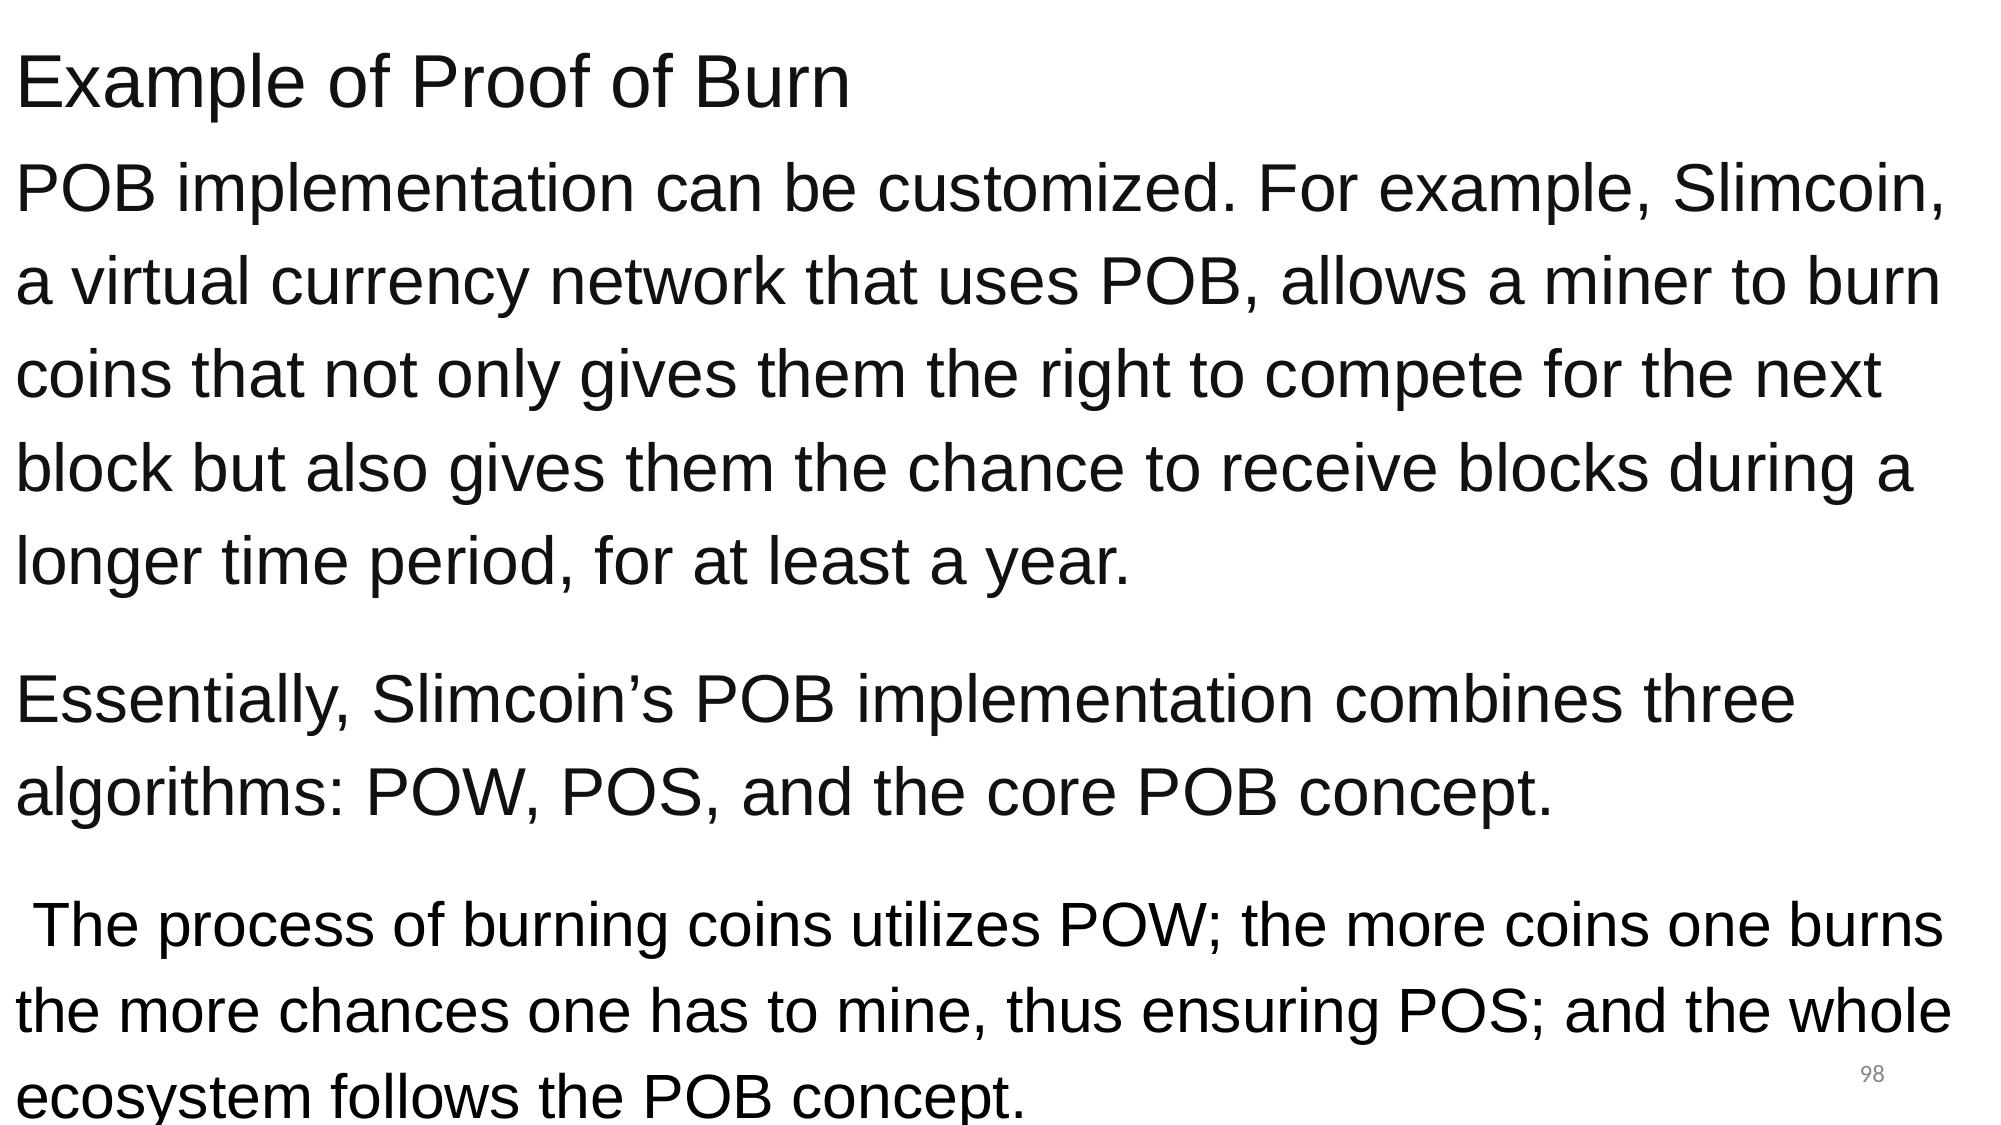

Example of Proof of Burn
POB implementation can be customized. For example, Slimcoin, a virtual currency network that uses POB, allows a miner to burn coins that not only gives them the right to compete for the next block but also gives them the chance to receive blocks during a longer time period, for at least a year.
Essentially, Slimcoin’s POB implementation combines three algorithms: POW, POS, and the core POB concept.
 The process of burning coins utilizes POW; the more coins one burns the more chances one has to mine, thus ensuring POS; and the whole ecosystem follows the POB concept.
98